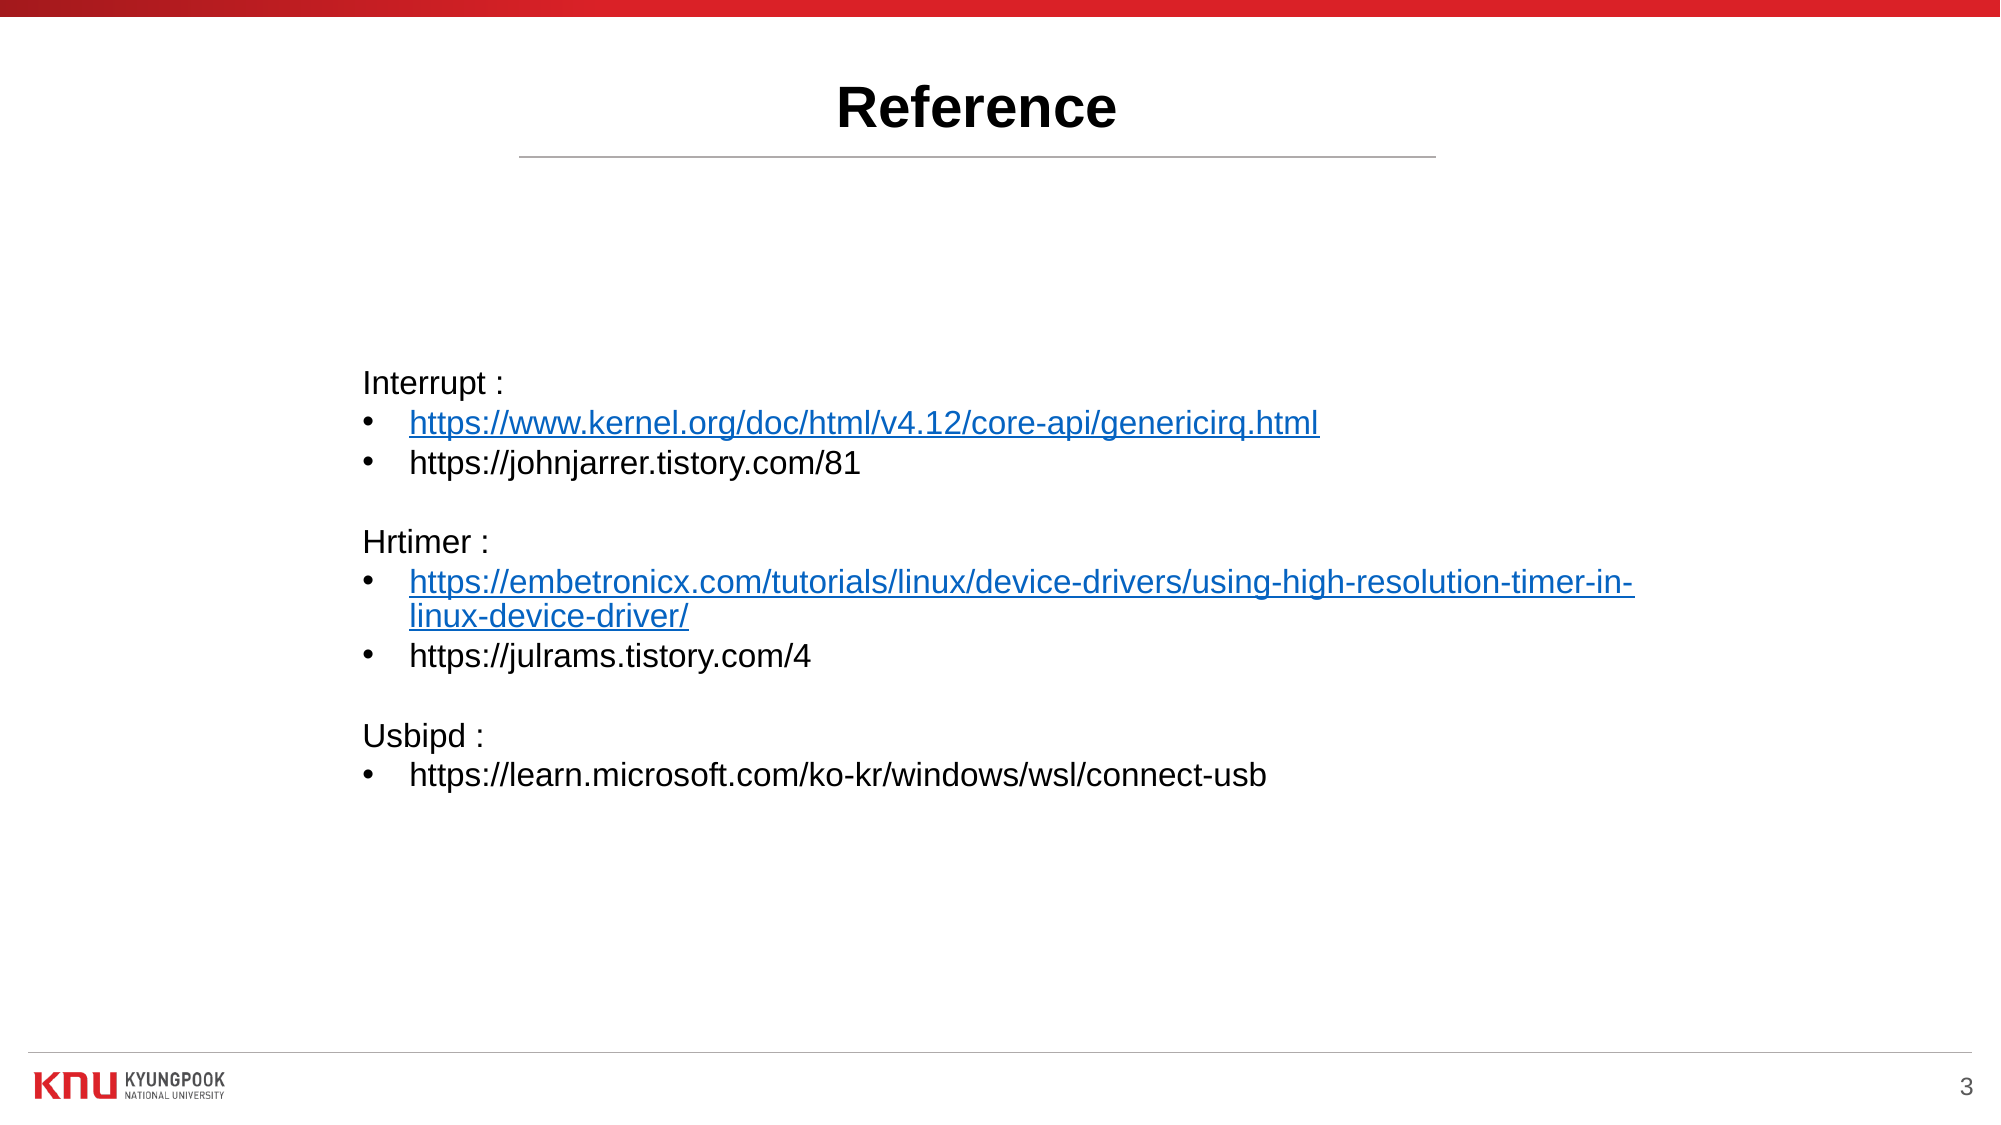

Reference
Interrupt :
https://www.kernel.org/doc/html/v4.12/core-api/genericirq.html
https://johnjarrer.tistory.com/81

Hrtimer :
https://embetronicx.com/tutorials/linux/device-drivers/using-high-resolution-timer-in-linux-device-driver/
https://julrams.tistory.com/4

Usbipd :
https://learn.microsoft.com/ko-kr/windows/wsl/connect-usb
3